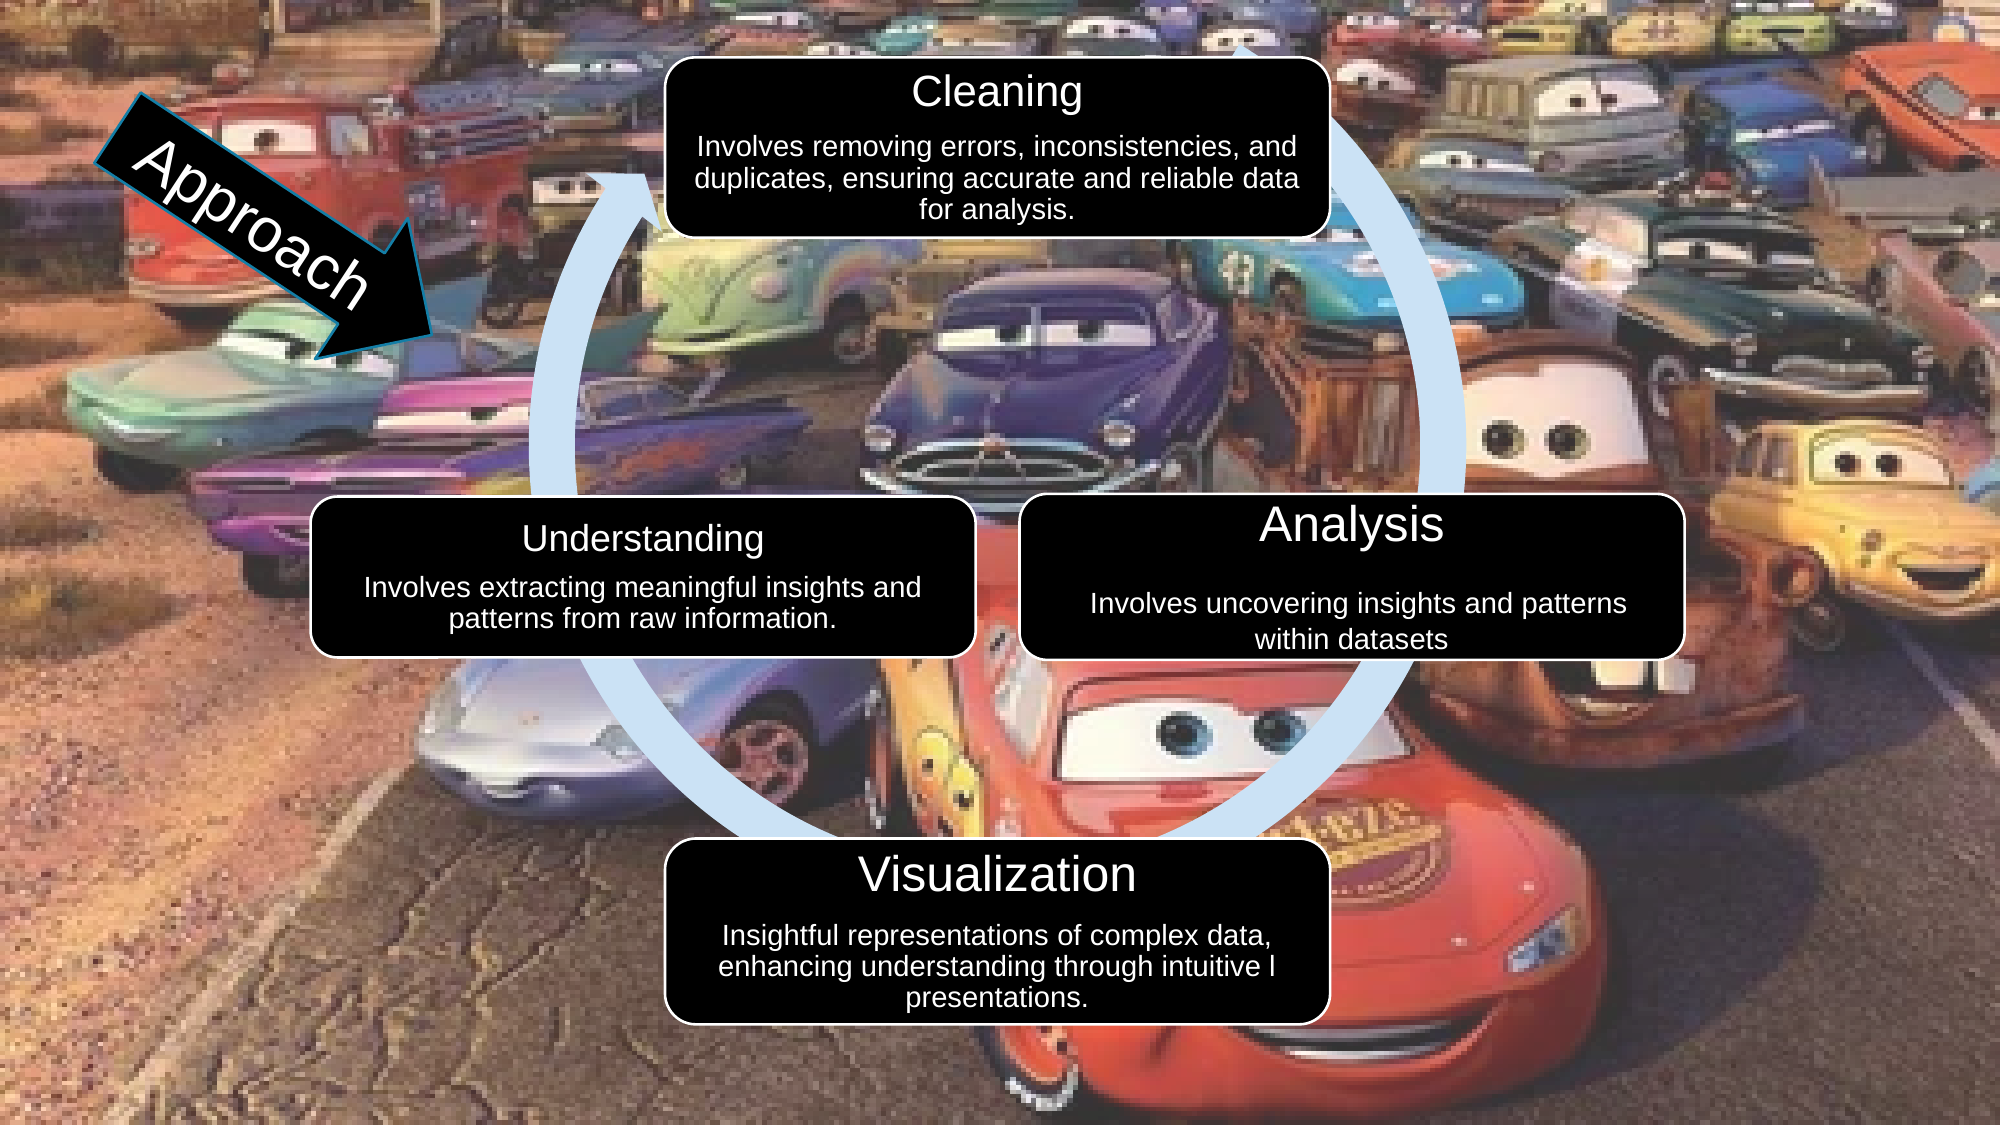

Cleaning
Involves removing errors, inconsistencies, and duplicates, ensuring accurate and reliable data for analysis.

Analysis
 Involves uncovering insights and patterns within datasets
Understanding
Involves extracting meaningful insights and patterns from raw information.

Visualization
Insightful representations of complex data, enhancing understanding through intuitive l presentations.
Approach